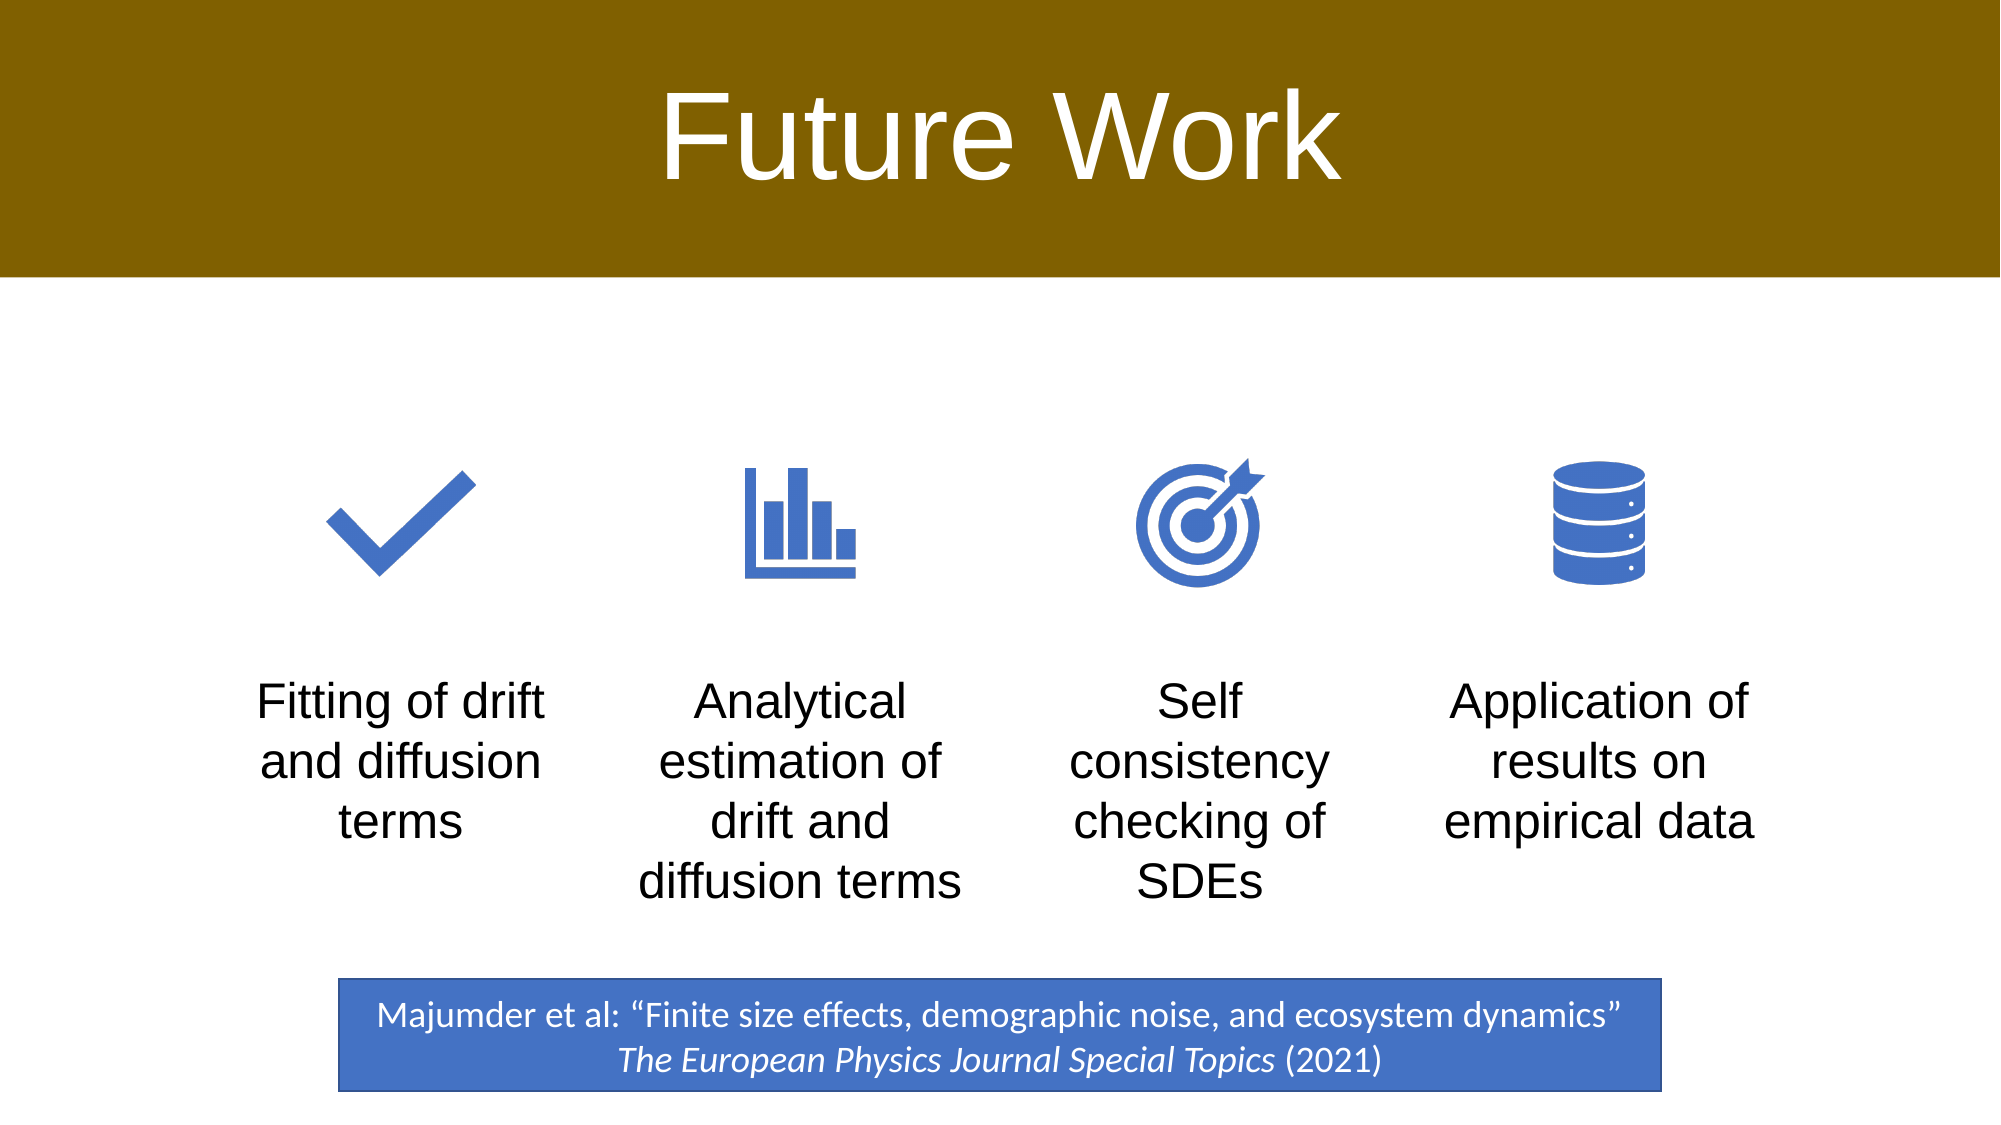

# Future Work
Fitting of drift and diffusion terms
Analytical estimation of drift and diffusion terms
Self consistency checking of SDEs
Application of results on empirical data
Majumder et al: “Finite size effects, demographic noise, and ecosystem dynamics” The European Physics Journal Special Topics (2021)